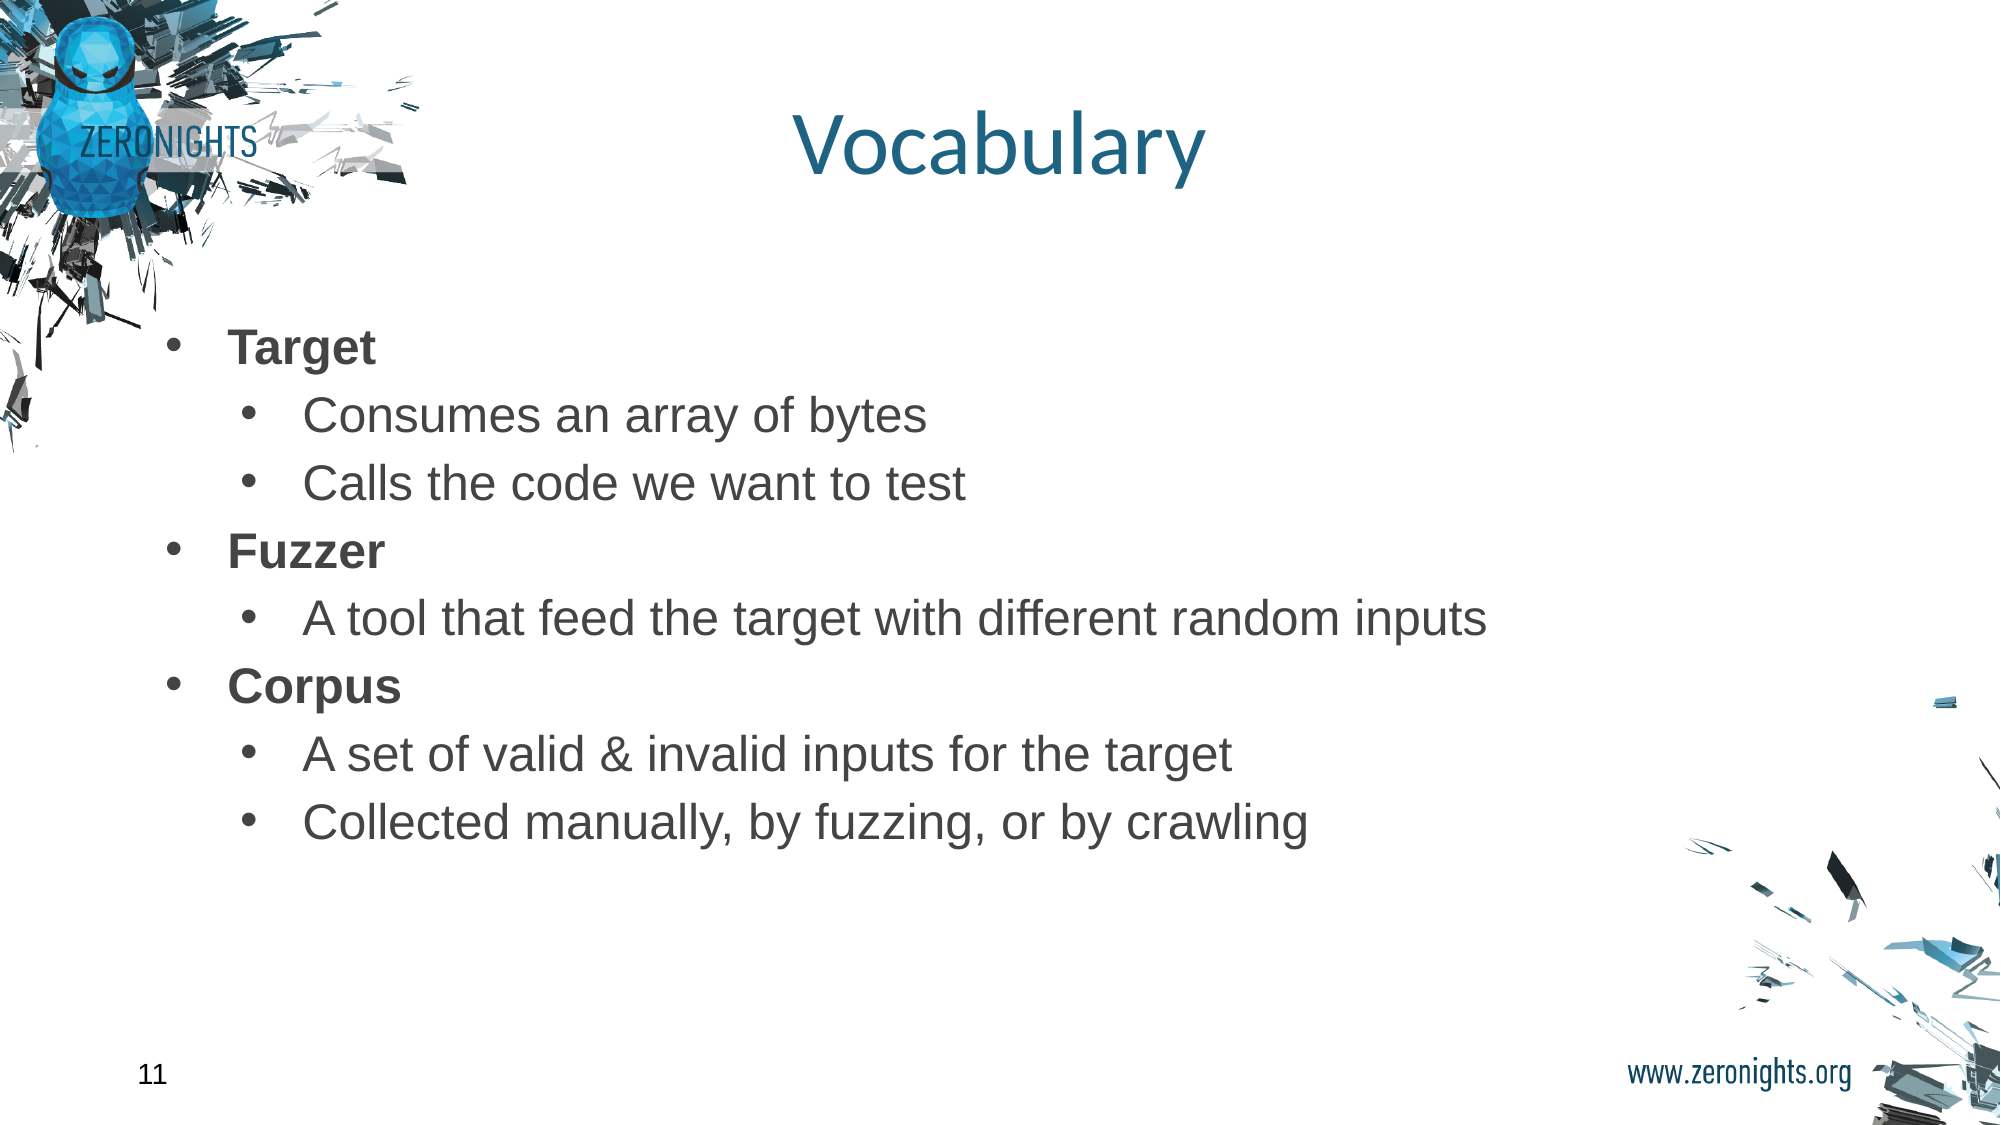

# Vocabulary
Target
Consumes an array of bytes
Calls the code we want to test
Fuzzer
A tool that feed the target with different random inputs
Corpus
A set of valid & invalid inputs for the target
Collected manually, by fuzzing, or by crawling

11